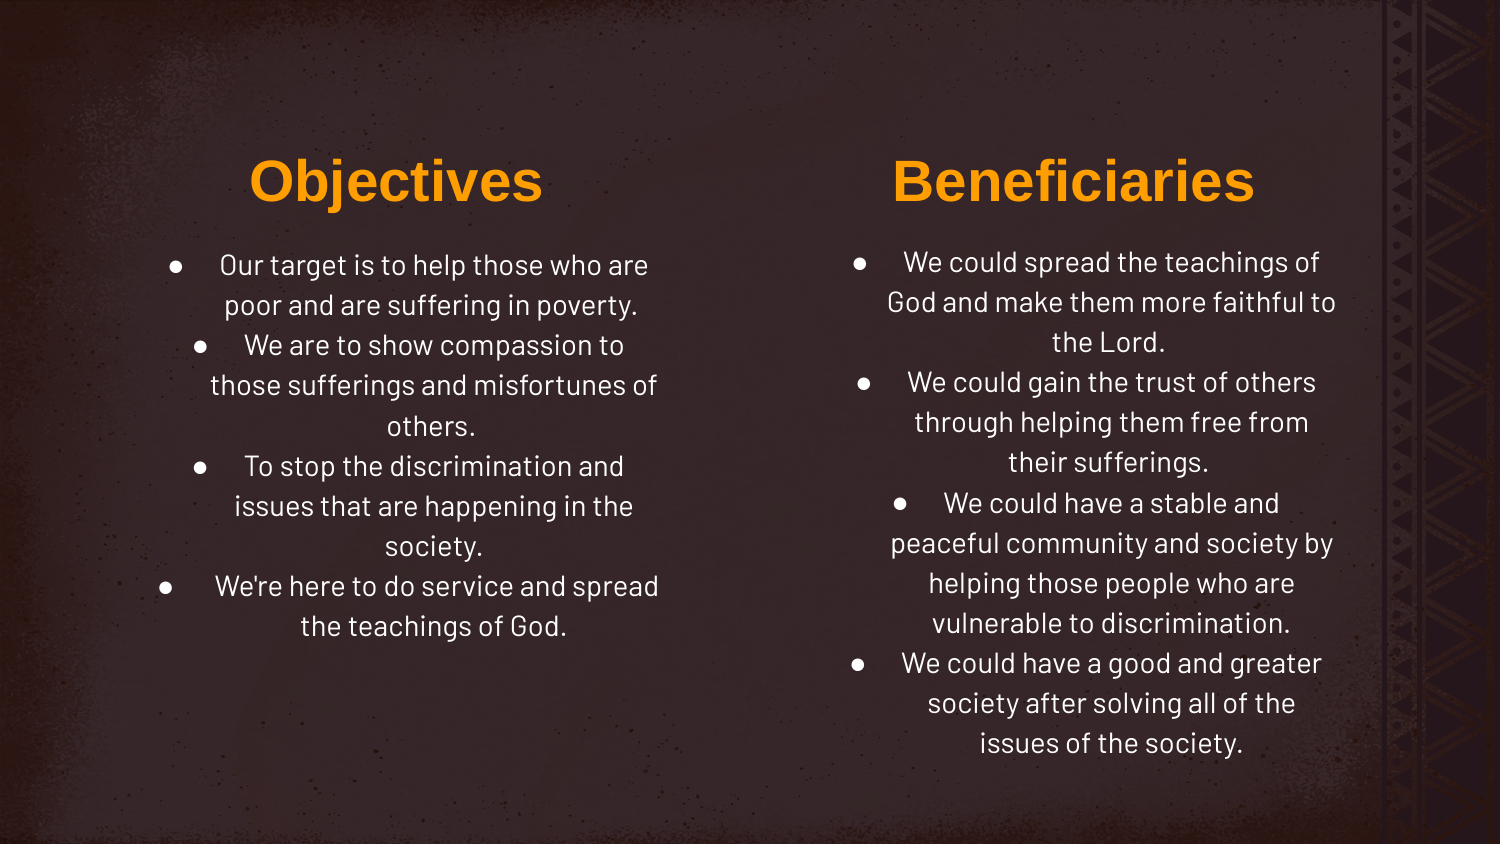

# Objectives
Beneficiaries
Our target is to help those who are poor and are suffering in poverty.
We are to show compassion to those sufferings and misfortunes of others.
To stop the discrimination and issues that are happening in the society.
 We're here to do service and spread the teachings of God.
We could spread the teachings of God and make them more faithful to the Lord.
We could gain the trust of others through helping them free from their sufferings.
We could have a stable and peaceful community and society by helping those people who are vulnerable to discrimination.
We could have a good and greater society after solving all of the issues of the society.